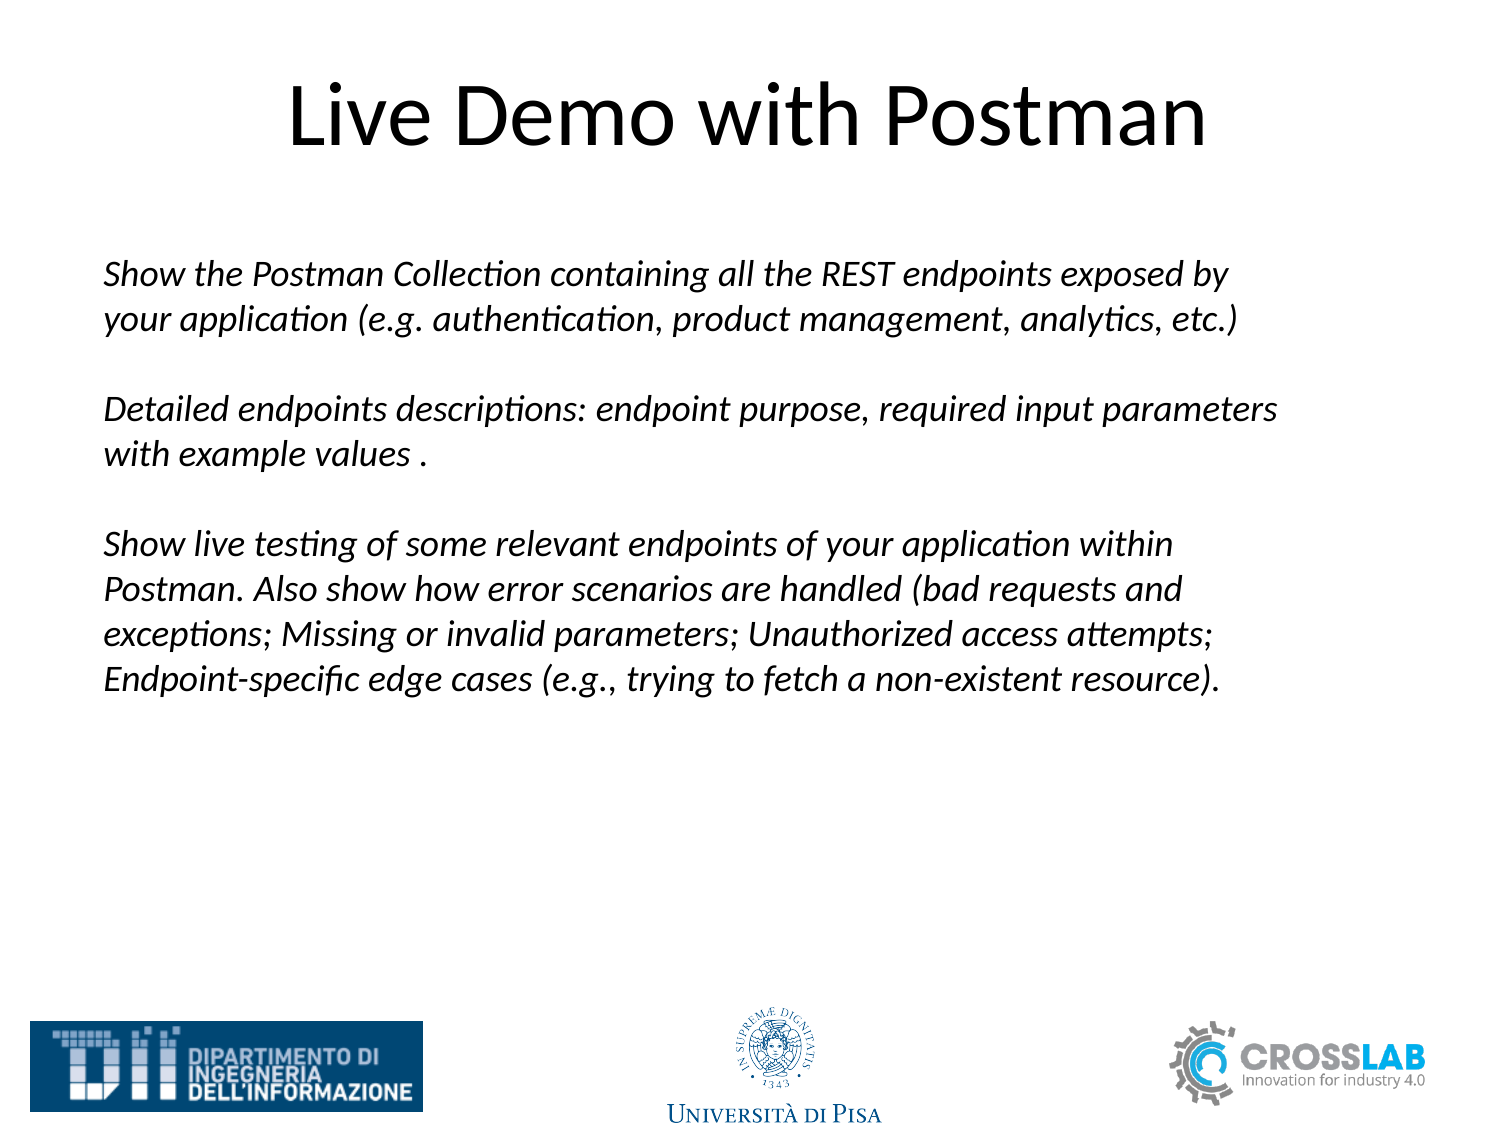

# Live Demo with Postman
Show the Postman Collection containing all the REST endpoints exposed by your application (e.g. authentication, product management, analytics, etc.)

Detailed endpoints descriptions: endpoint purpose, required input parameters with example values .

Show live testing of some relevant endpoints of your application within Postman. Also show how error scenarios are handled (bad requests and exceptions; Missing or invalid parameters; Unauthorized access attempts; Endpoint-specific edge cases (e.g., trying to fetch a non-existent resource).